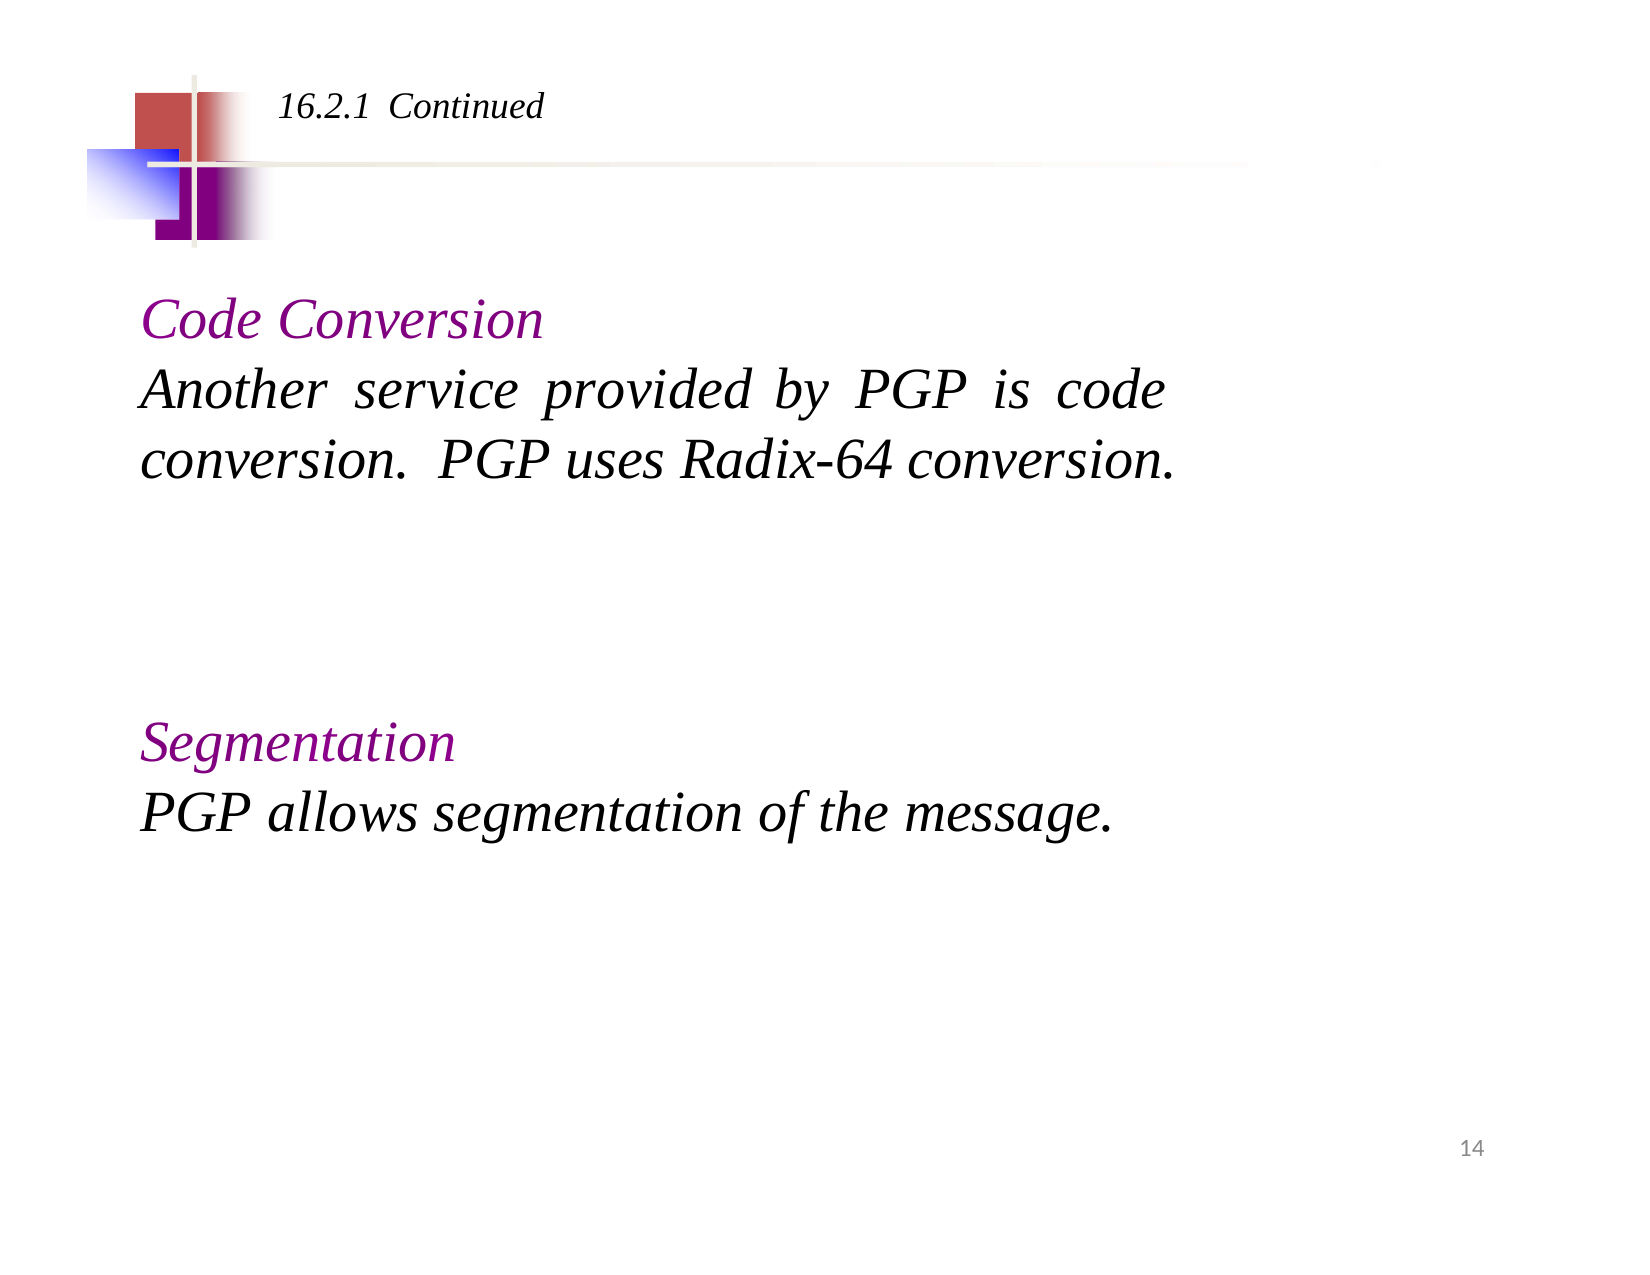

16.2.1 Continued
# Code Conversion
Another	service	provided	by	PGP	is	code	conversion.  PGP uses Radix-64 conversion.
Segmentation
PGP allows segmentation of the message.
14